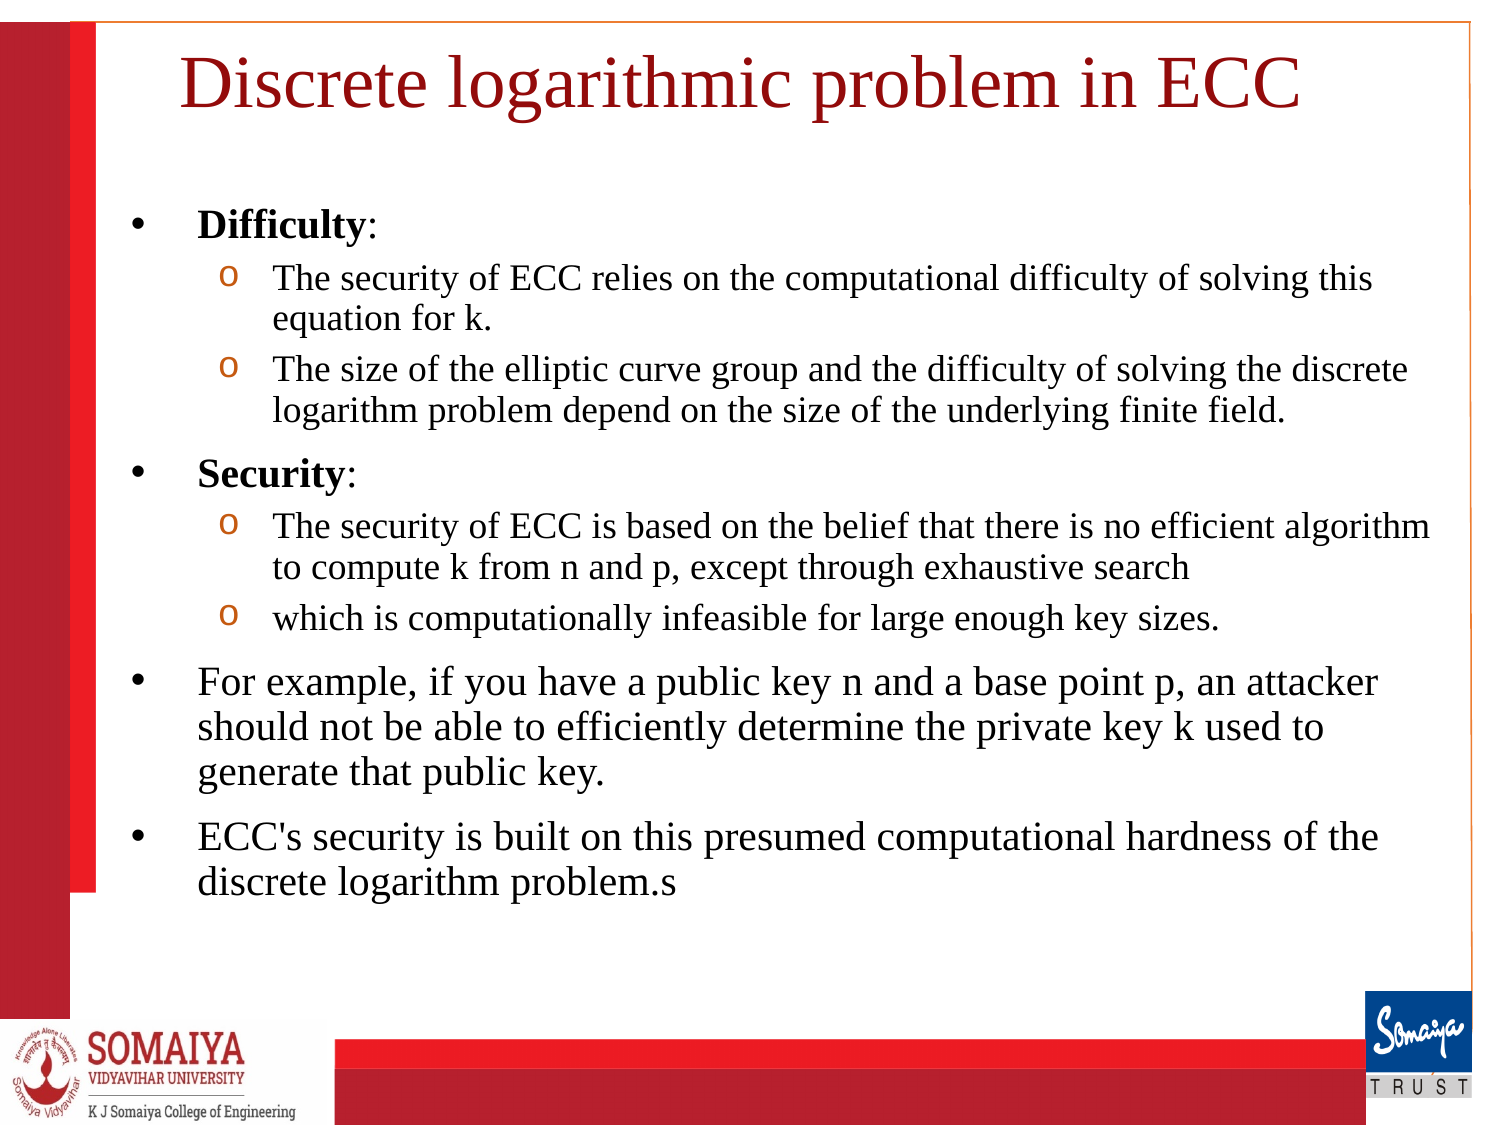

# Discrete logarithmic problem in ECC
Difficulty:
The security of ECC relies on the computational difficulty of solving this equation for k.
The size of the elliptic curve group and the difficulty of solving the discrete logarithm problem depend on the size of the underlying finite field.
Security:
The security of ECC is based on the belief that there is no efficient algorithm to compute k from n and p, except through exhaustive search
which is computationally infeasible for large enough key sizes.
For example, if you have a public key n and a base point p, an attacker should not be able to efficiently determine the private key k used to generate that public key.
ECC's security is built on this presumed computational hardness of the discrete logarithm problem.s